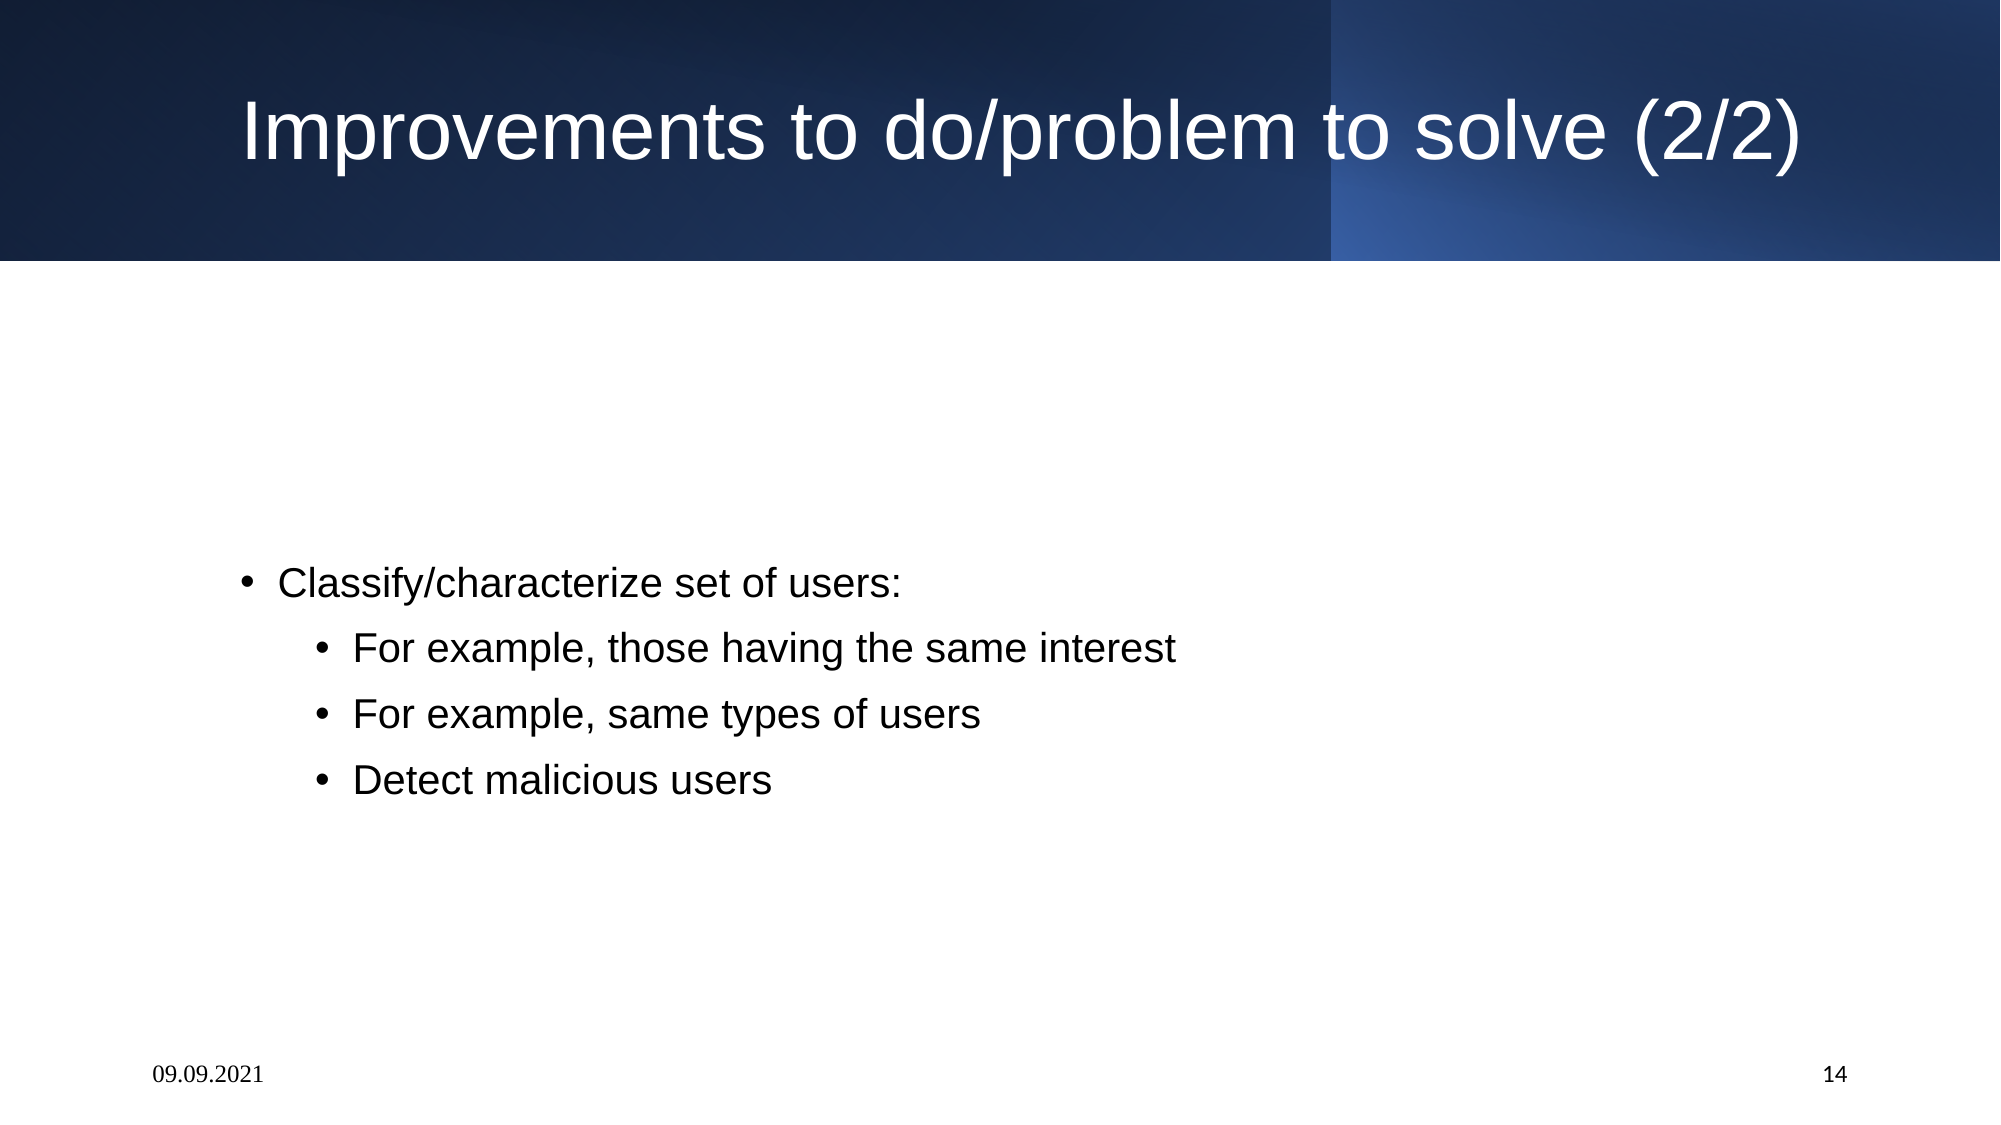

Improvements to do/problem to solve (2/2)
Classify/characterize set of users:
For example, those having the same interest
For example, same types of users
Detect malicious users
# 09.09.2021
14